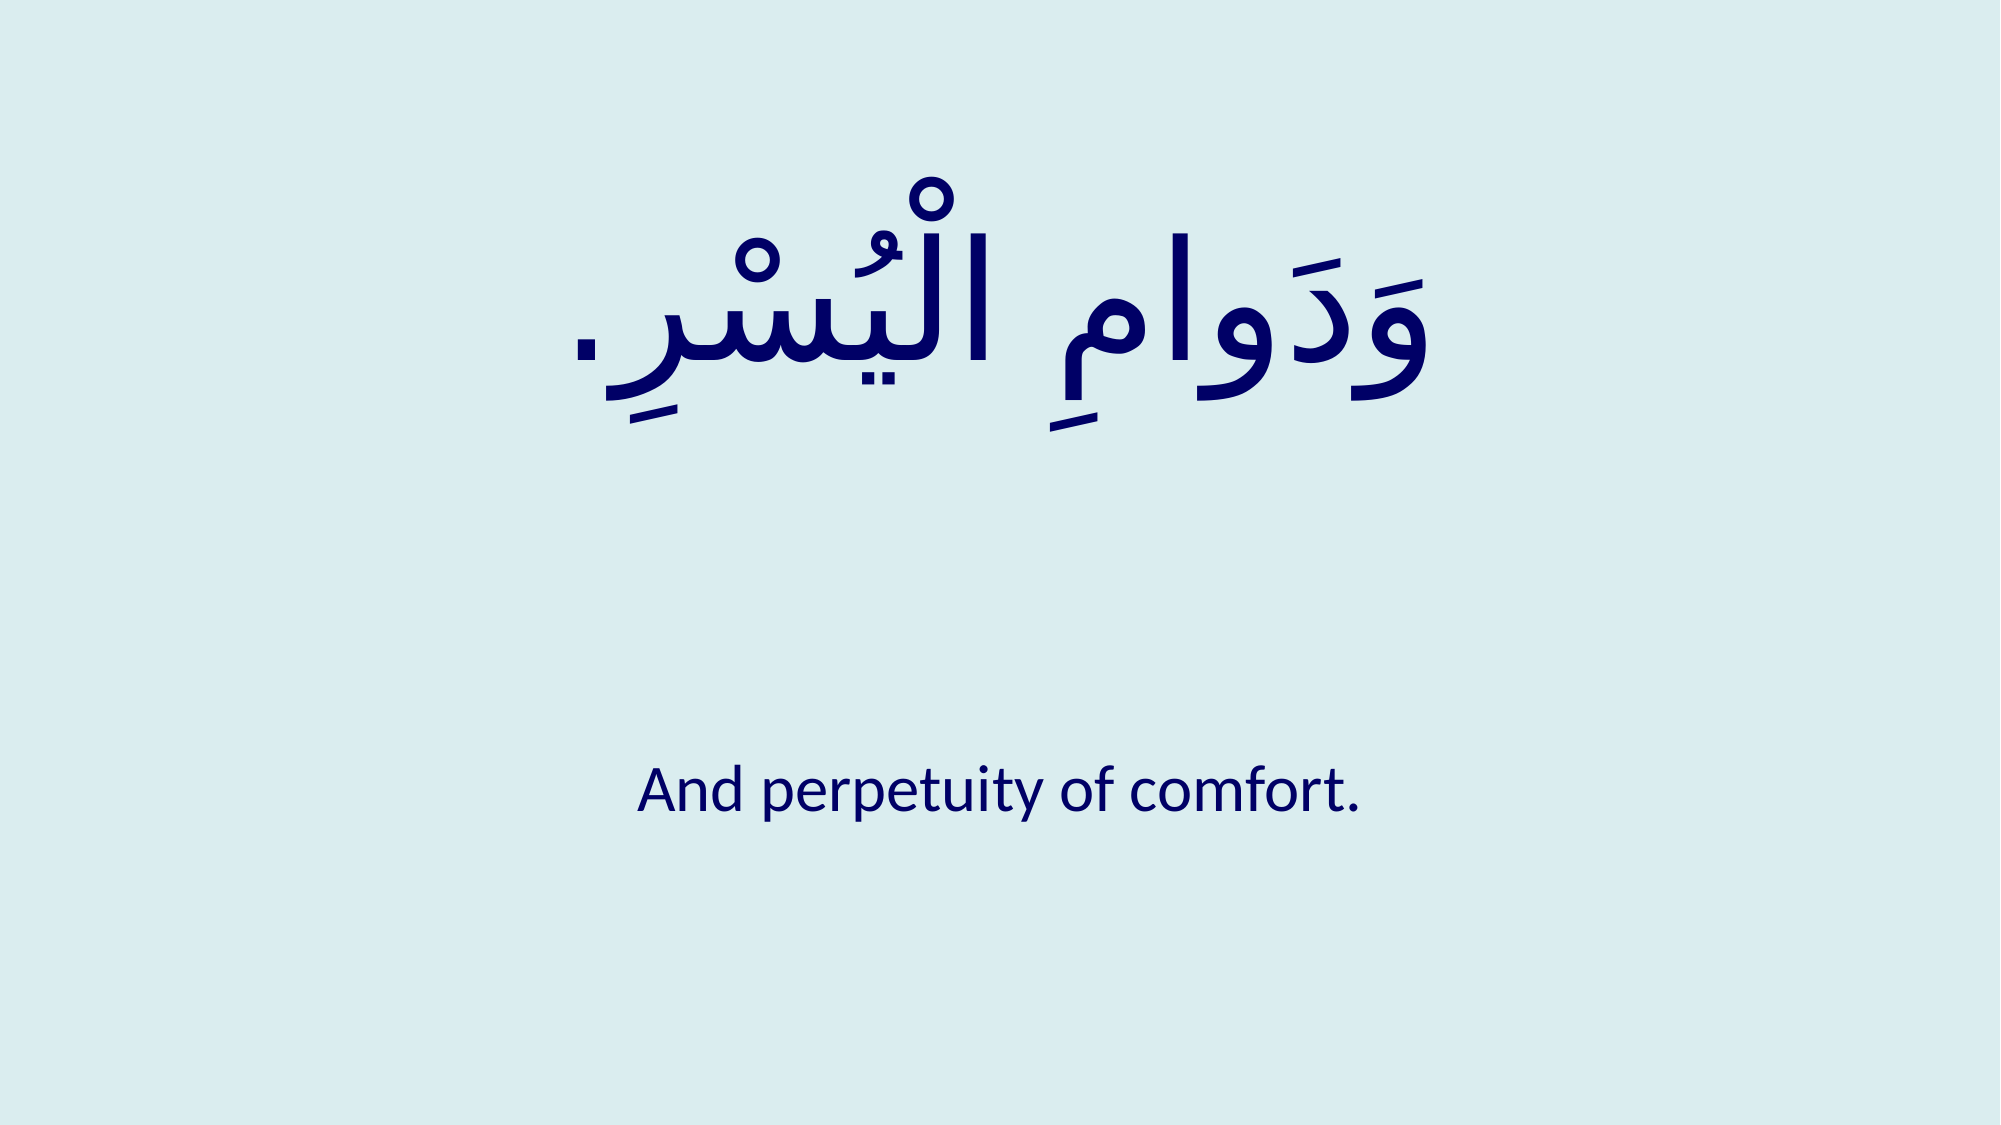

# وَدَوامِ الْيُسْرِ.
And perpetuity of comfort.